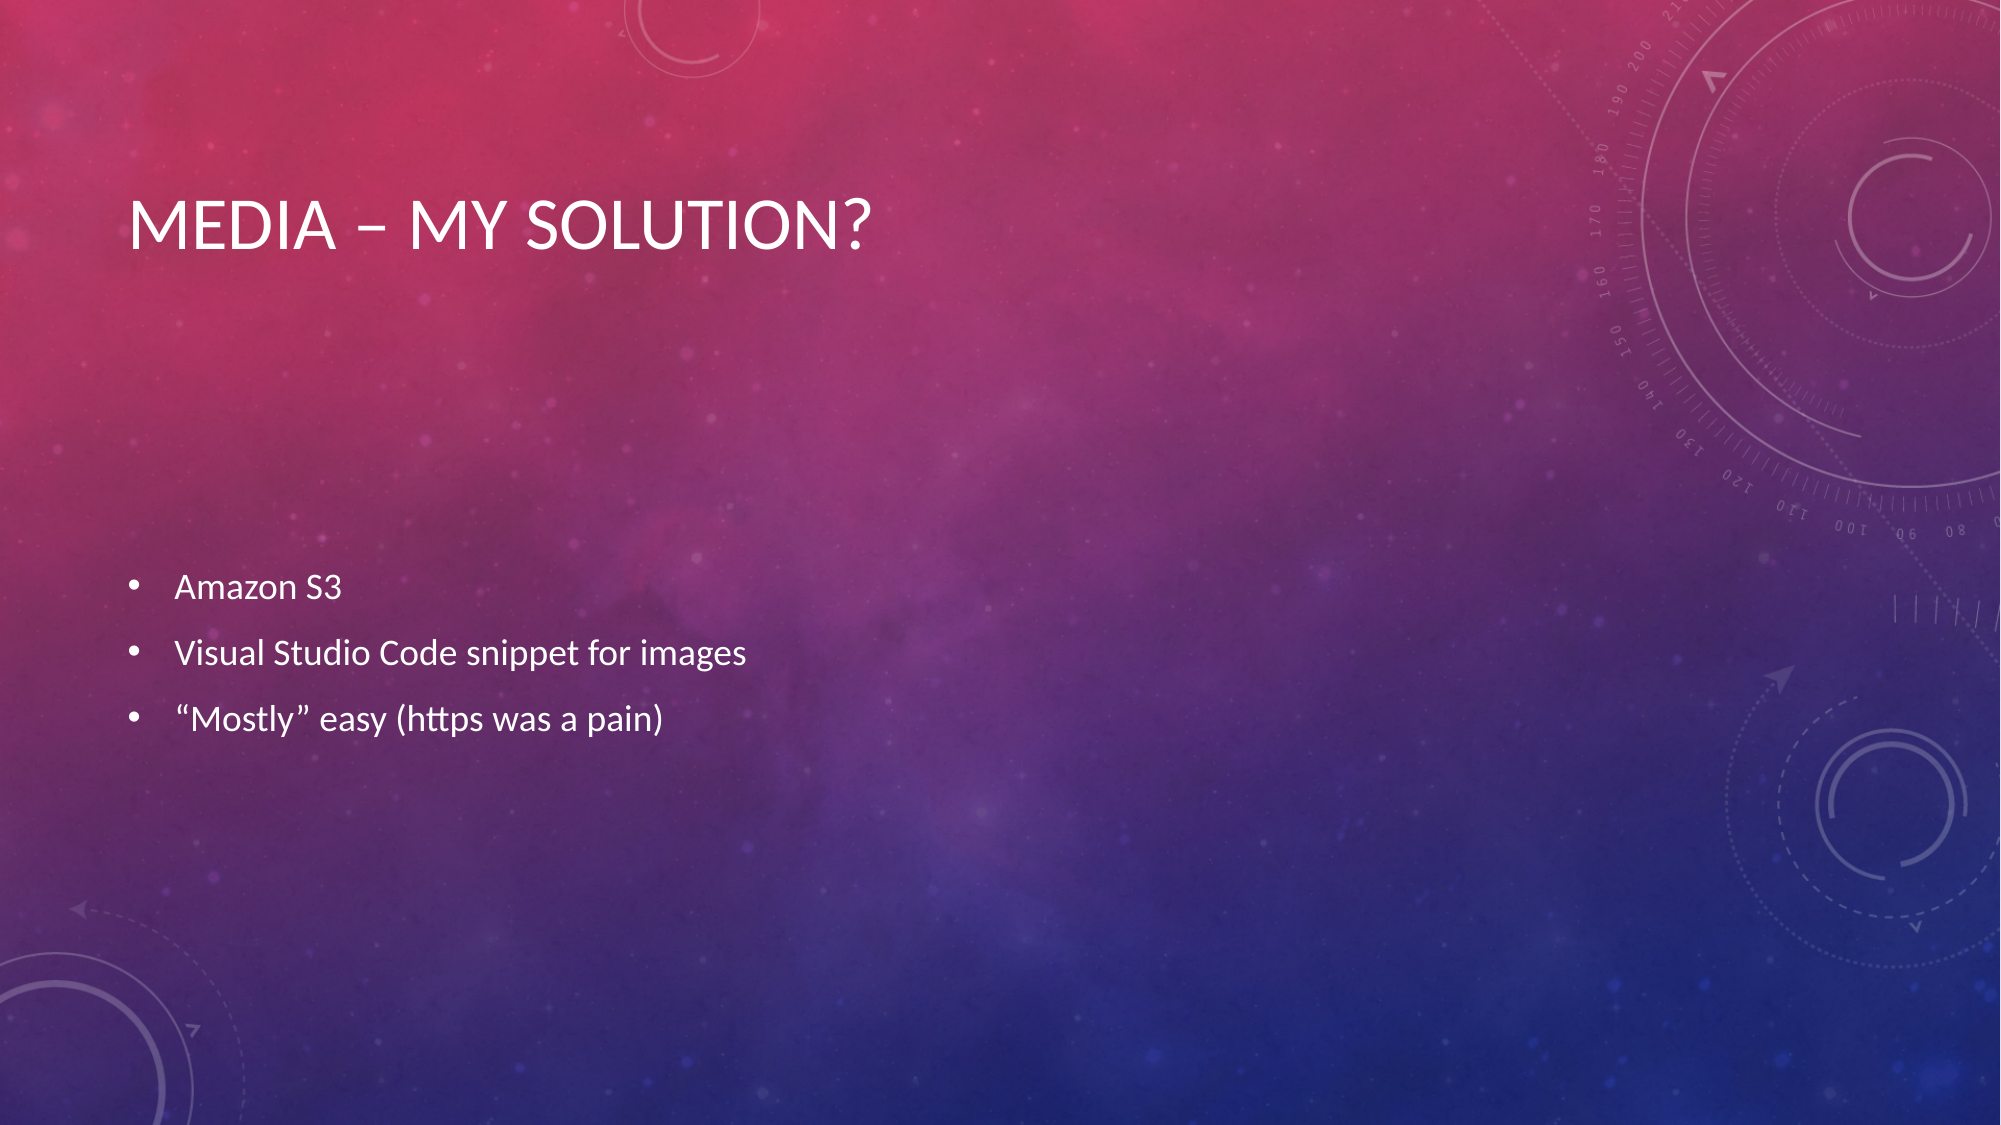

# Media – My solution?
Amazon S3
Visual Studio Code snippet for images
“Mostly” easy (https was a pain)